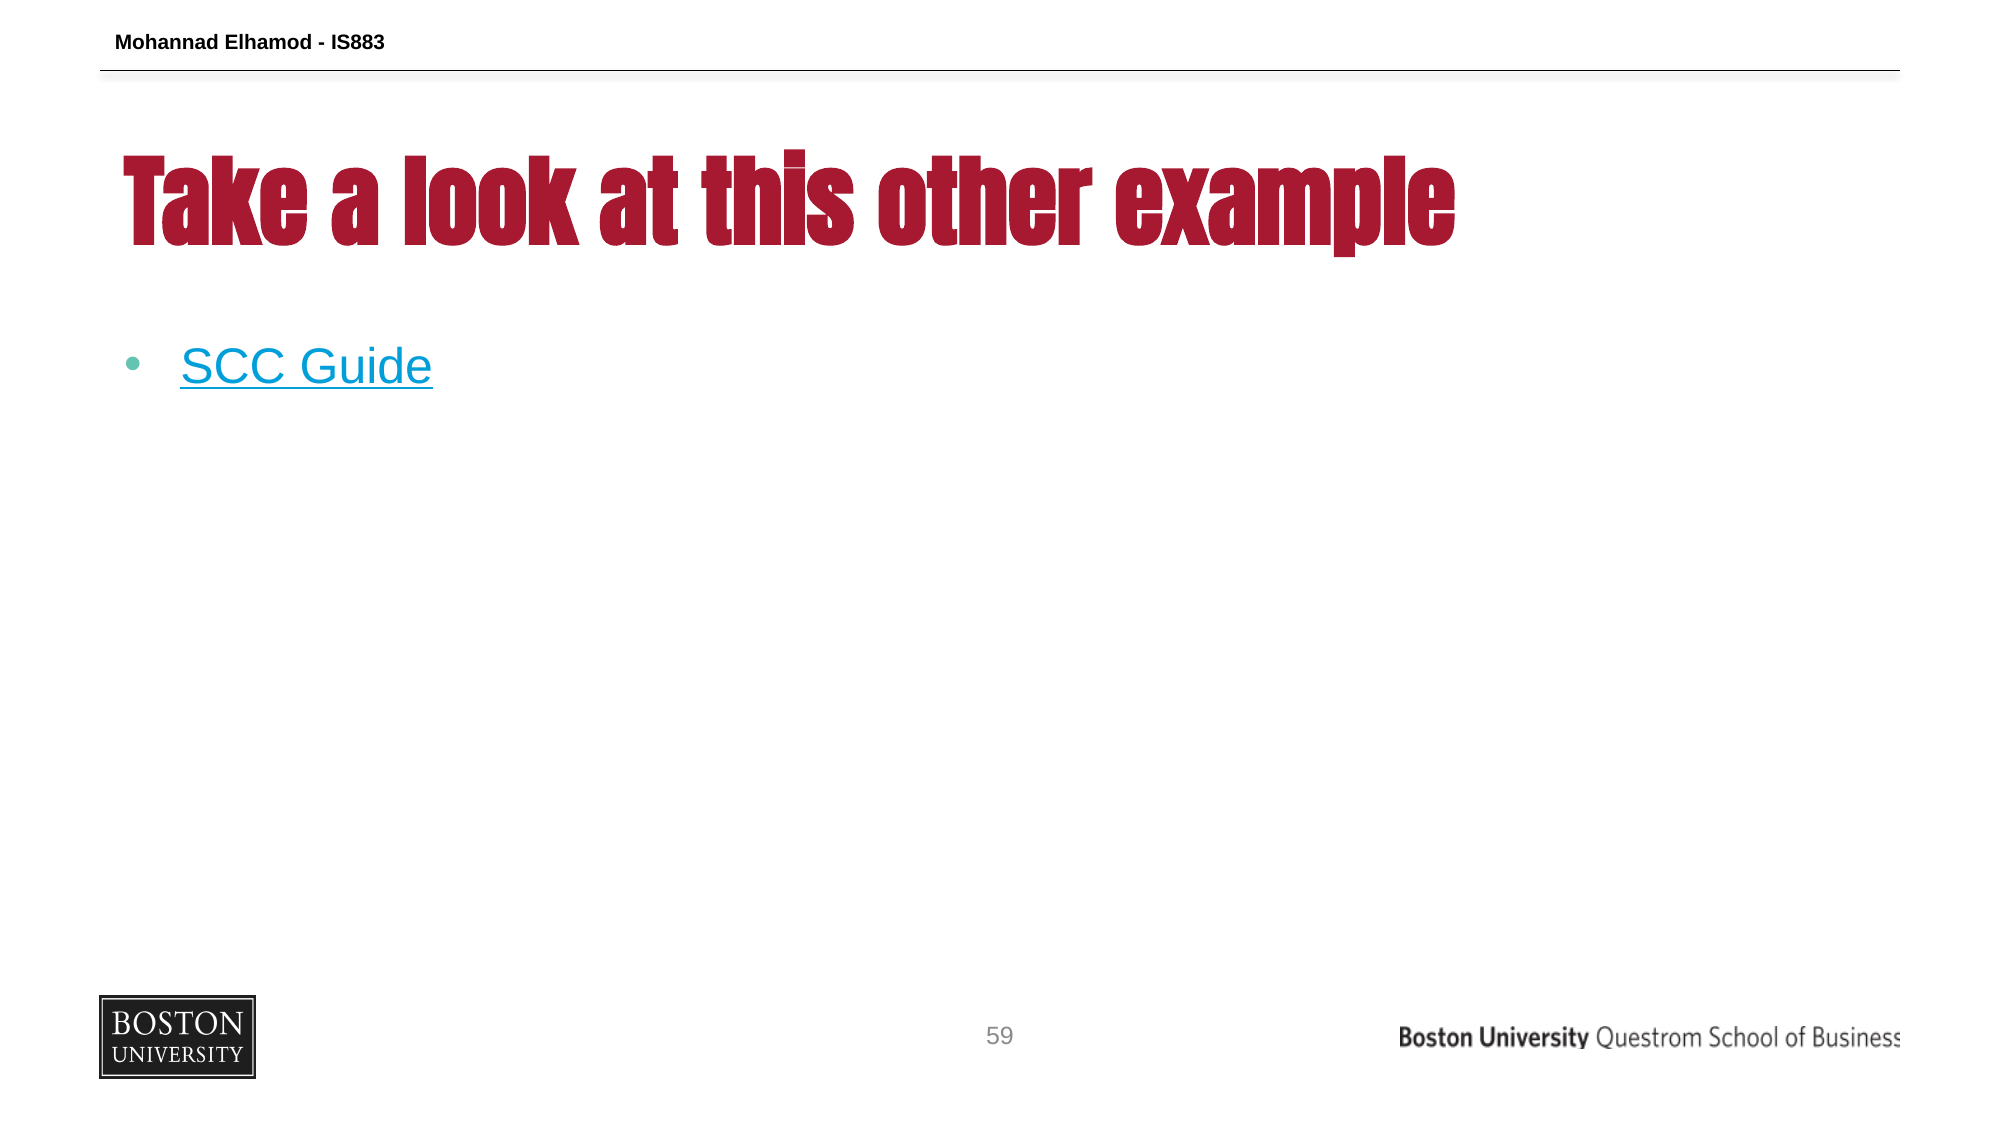

Mohannad Elhamod - IS883
# Take a look at this other example
SCC Guide

59